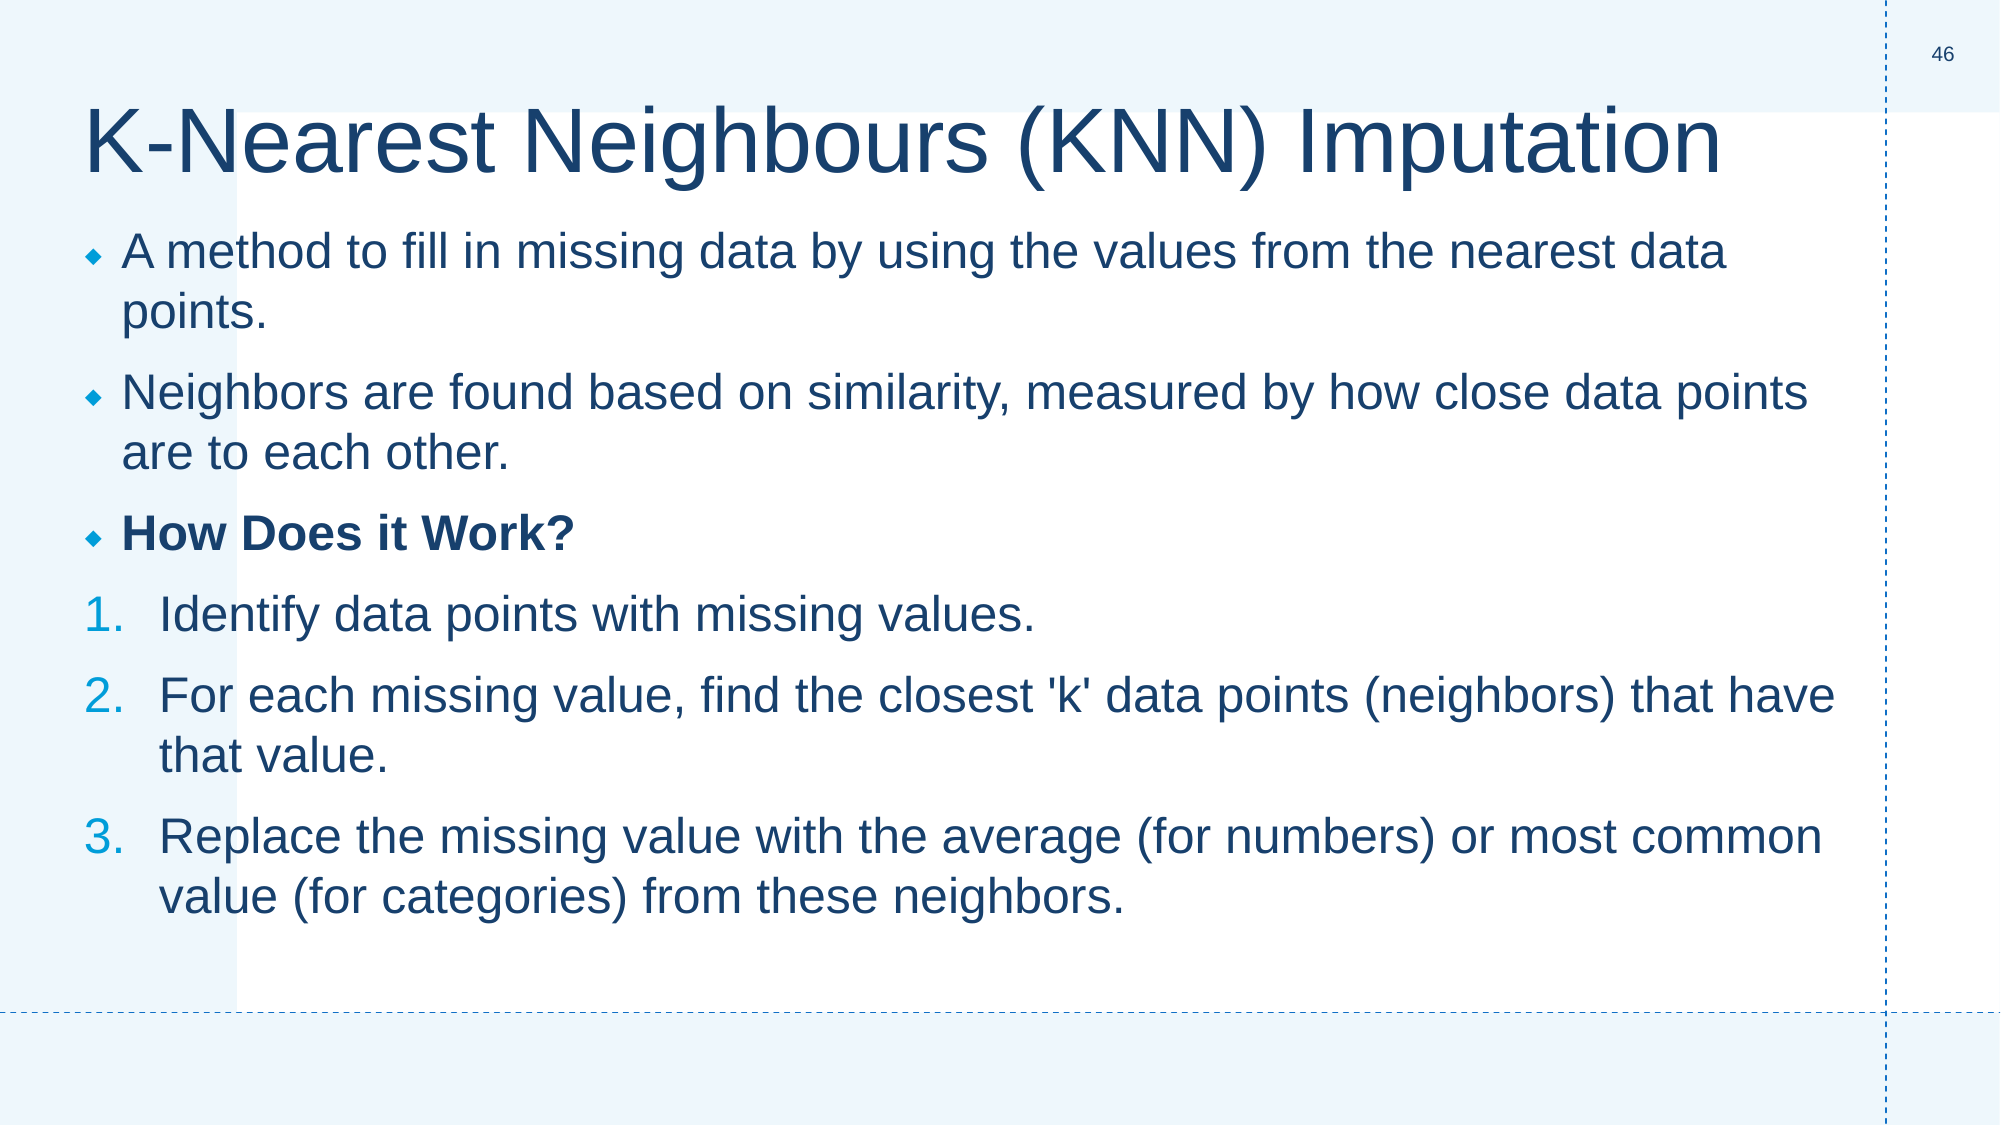

46
# K-Nearest Neighbours (KNN) Imputation
A method to fill in missing data by using the values from the nearest data points.
Neighbors are found based on similarity, measured by how close data points are to each other.
How Does it Work?
Identify data points with missing values.
For each missing value, find the closest 'k' data points (neighbors) that have that value.
Replace the missing value with the average (for numbers) or most common value (for categories) from these neighbors.